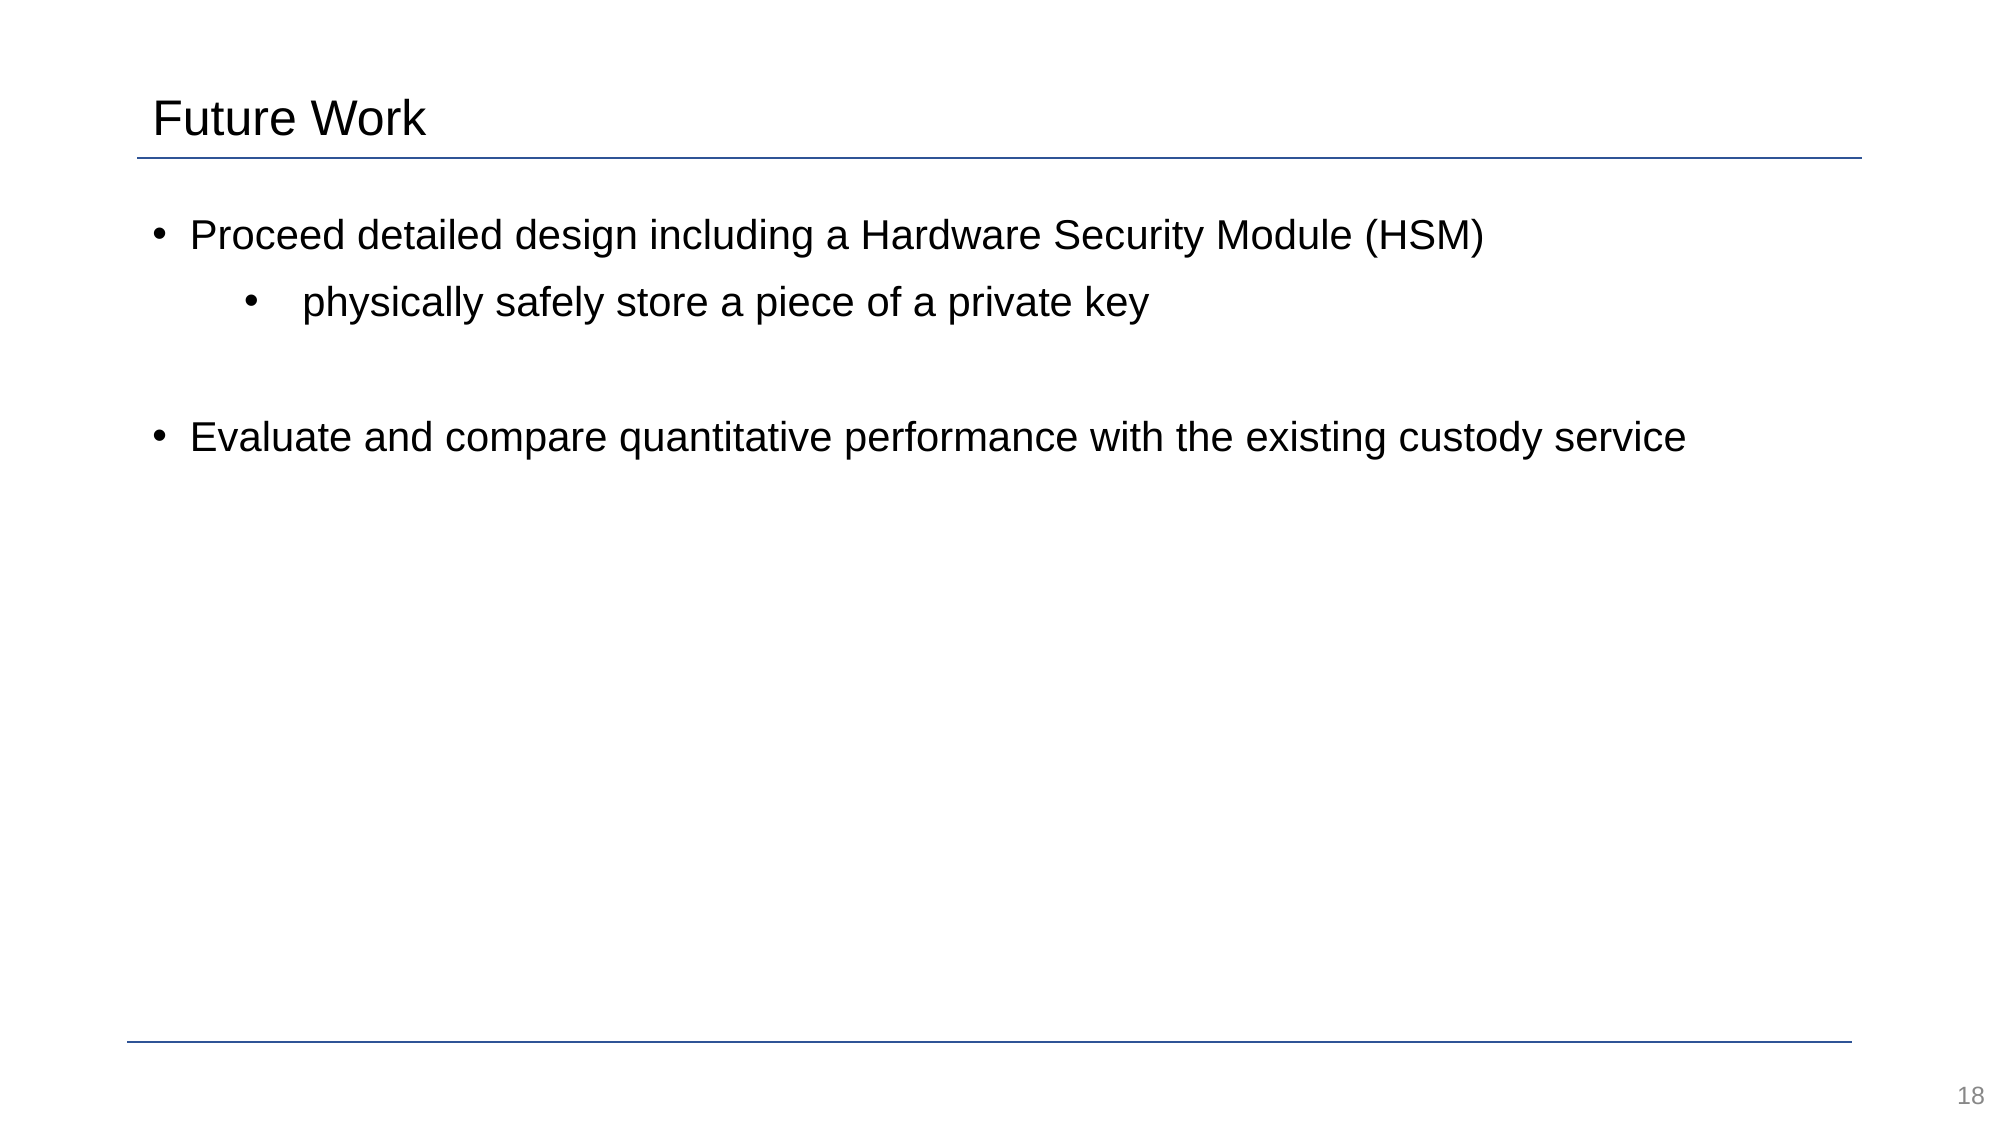

# Future Work
Proceed detailed design including a Hardware Security Module (HSM)
physically safely store a piece of a private key

Evaluate and compare quantitative performance with the existing custody service
18